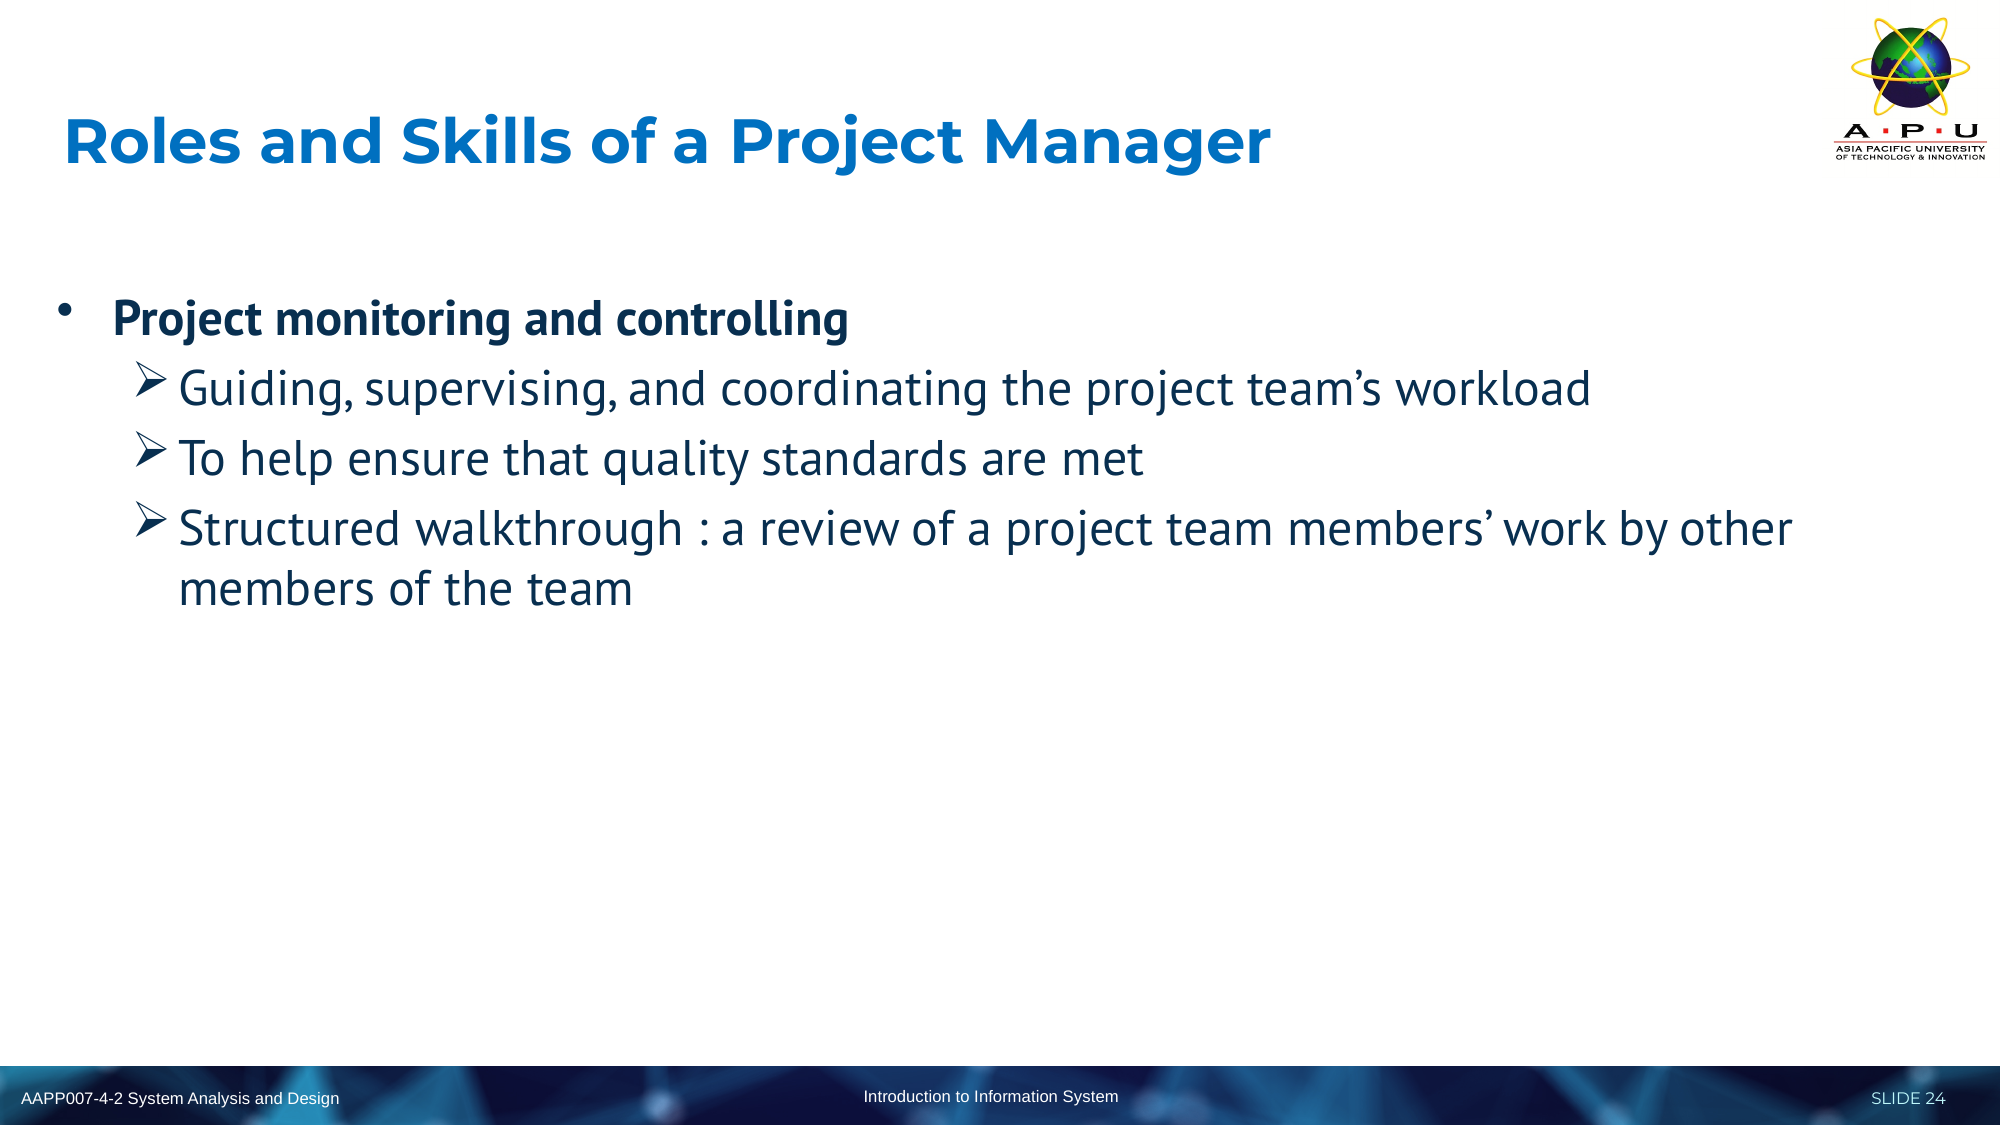

# Roles and Skills of a Project Manager
Project monitoring and controlling
Guiding, supervising, and coordinating the project team’s workload
To help ensure that quality standards are met
Structured walkthrough : a review of a project team members’ work by other members of the team